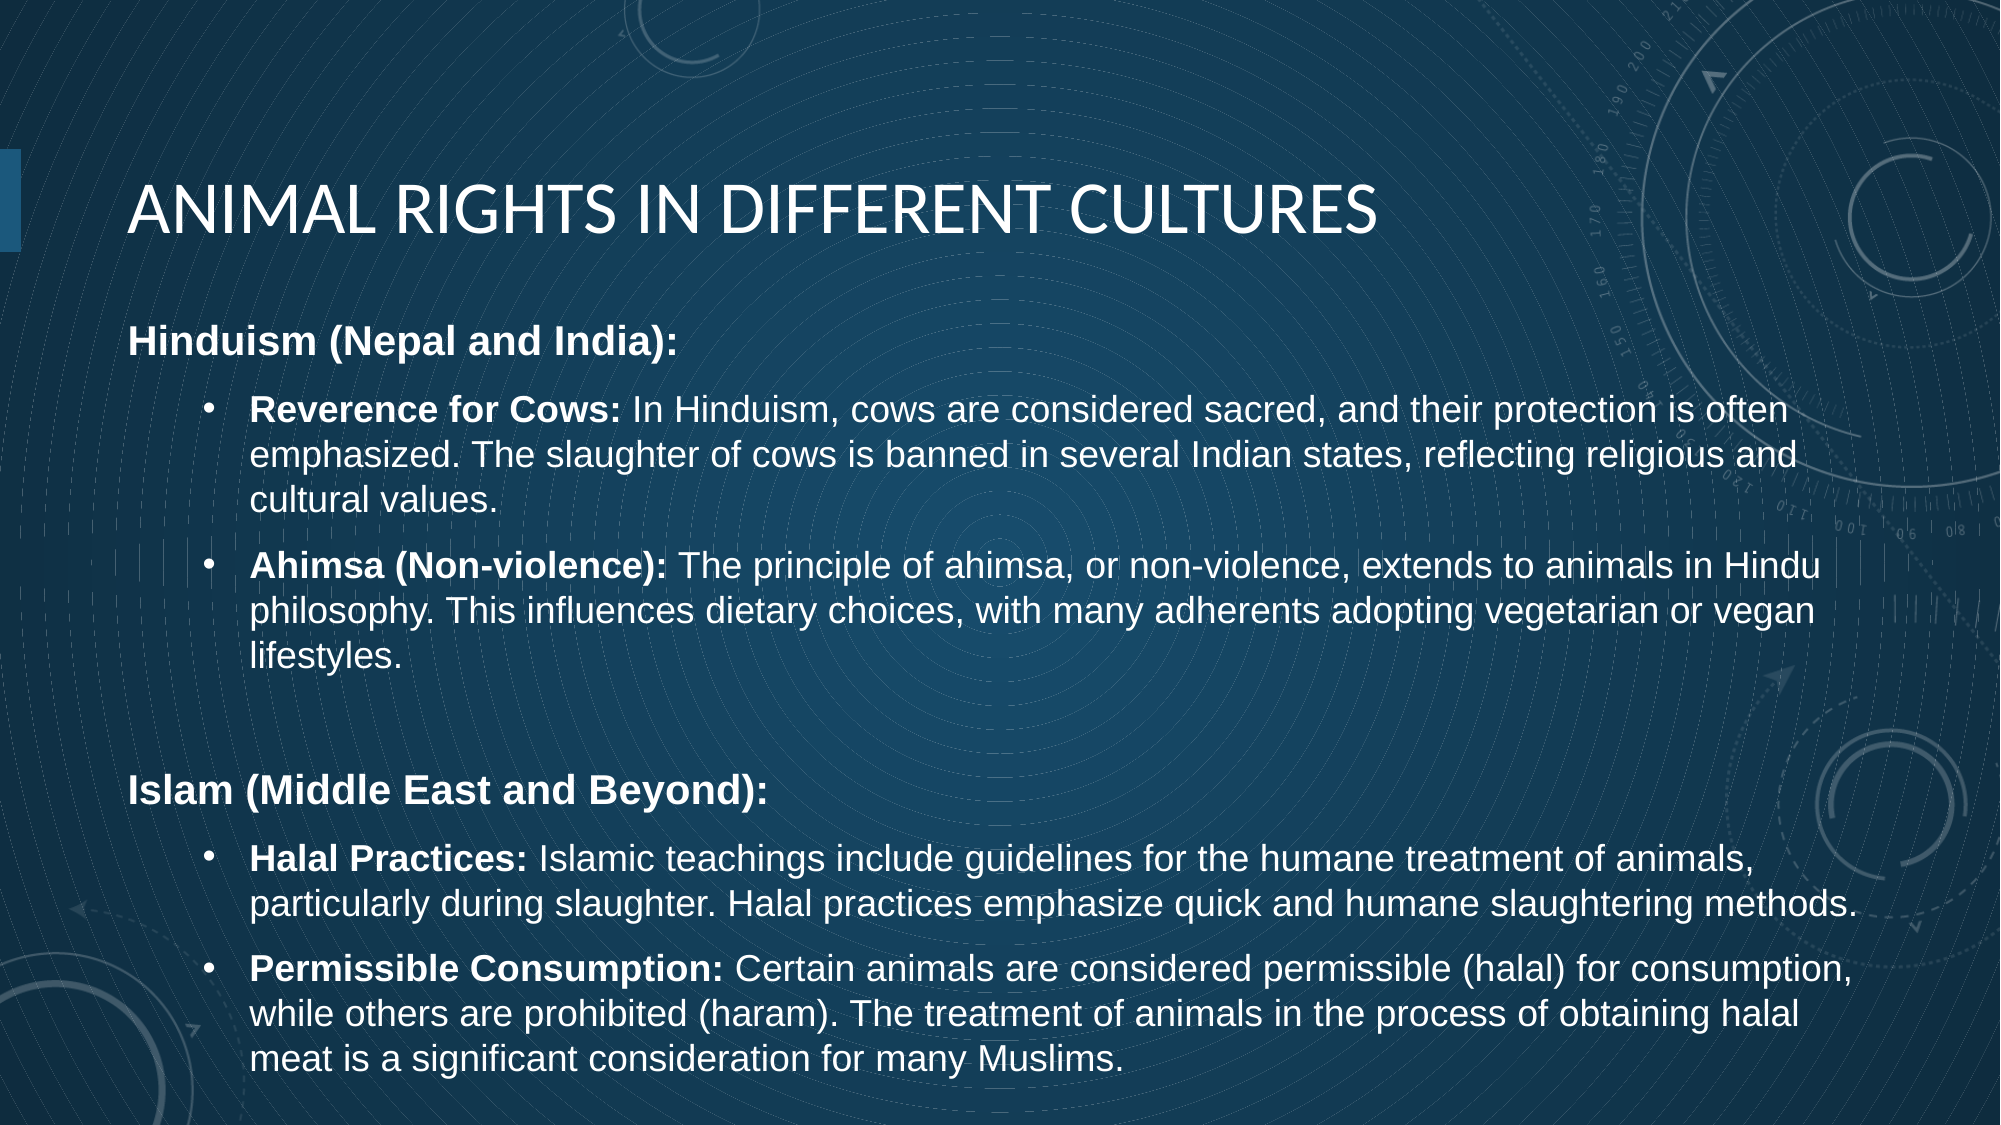

# Animal Rights in Different Cultures
Hinduism (Nepal and India):
Reverence for Cows: In Hinduism, cows are considered sacred, and their protection is often emphasized. The slaughter of cows is banned in several Indian states, reflecting religious and cultural values.
Ahimsa (Non-violence): The principle of ahimsa, or non-violence, extends to animals in Hindu philosophy. This influences dietary choices, with many adherents adopting vegetarian or vegan lifestyles.

Islam (Middle East and Beyond):
Halal Practices: Islamic teachings include guidelines for the humane treatment of animals, particularly during slaughter. Halal practices emphasize quick and humane slaughtering methods.
Permissible Consumption: Certain animals are considered permissible (halal) for consumption, while others are prohibited (haram). The treatment of animals in the process of obtaining halal meat is a significant consideration for many Muslims.